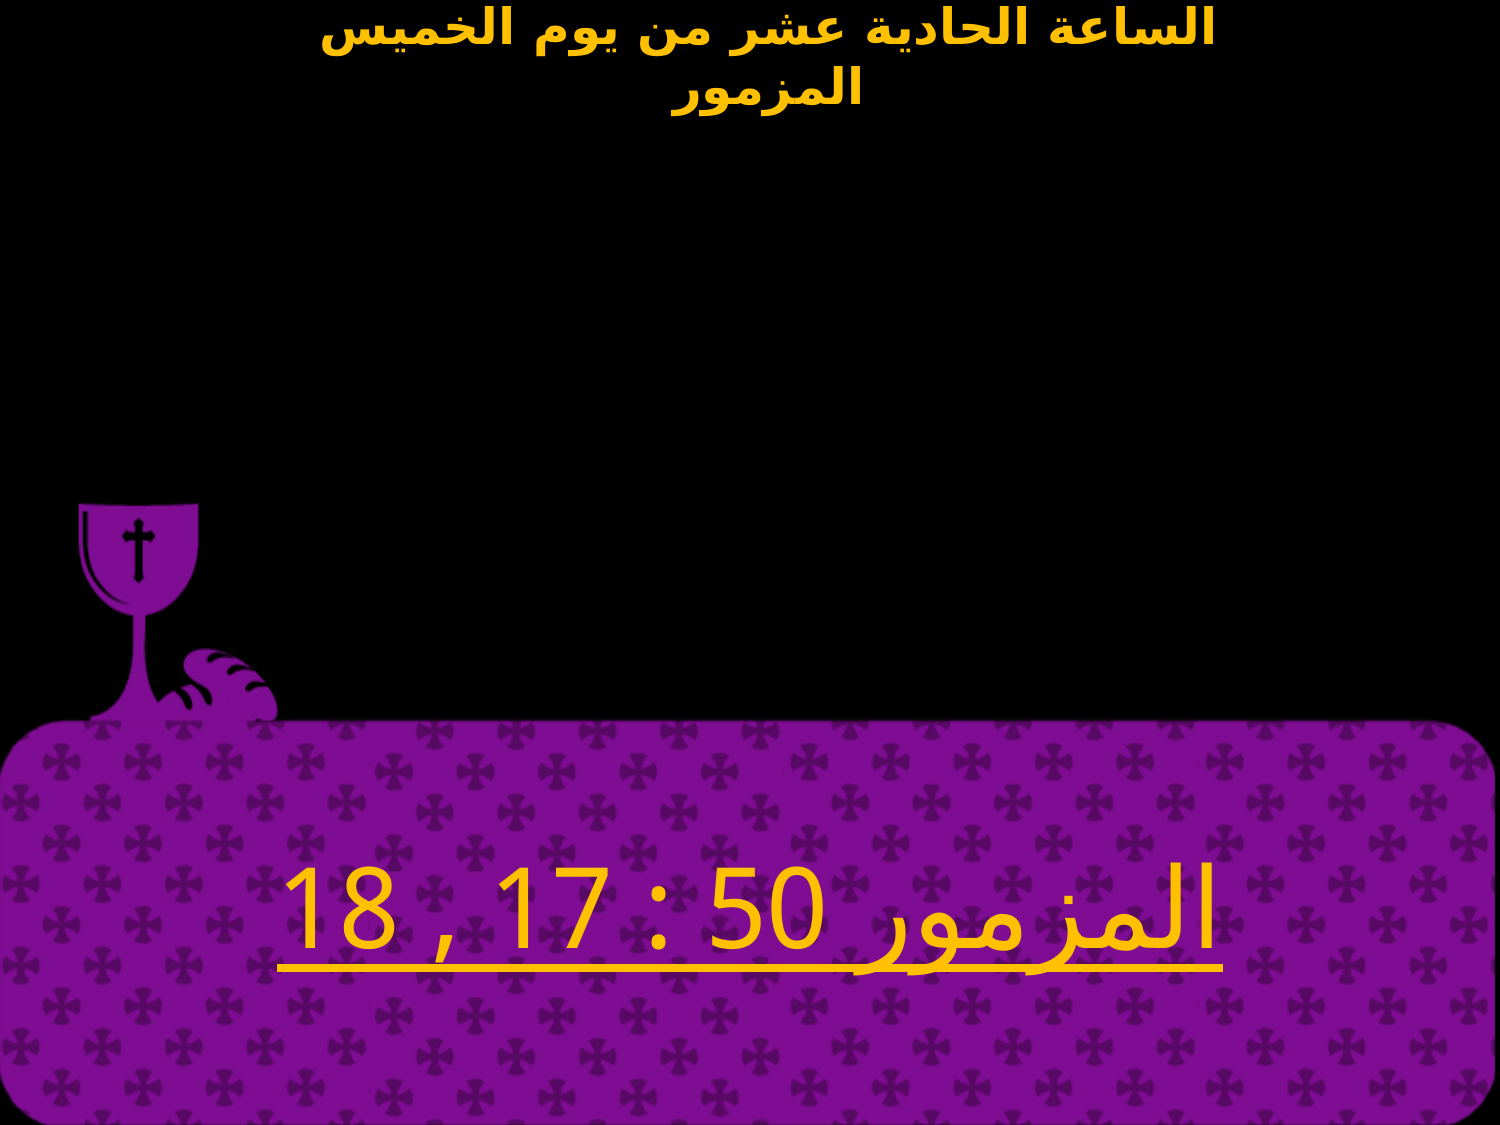

| المزمور 50 : 17 , 18 |
| --- |